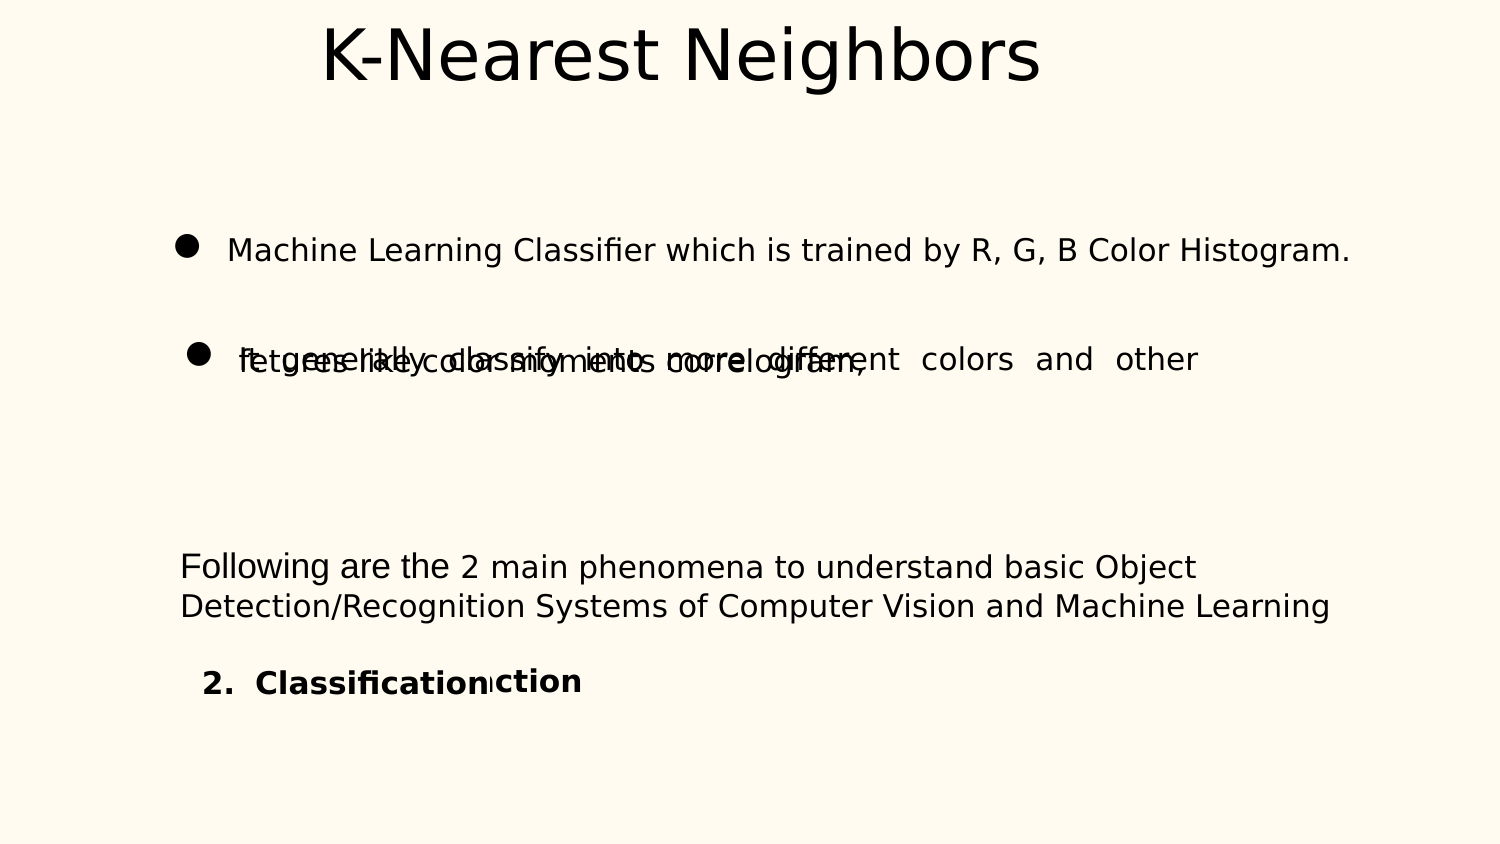

K-Nearest Neighbors
Machine Learning Classifier which is trained by R, G, B Color Histogram.

It generally classify into more different colors and other fetures like color moments correlogram,

Following are the 2 main phenomena to understand basic Object Detection/Recognition Systems of Computer Vision and Machine Learning

Feature Extraction
Classification